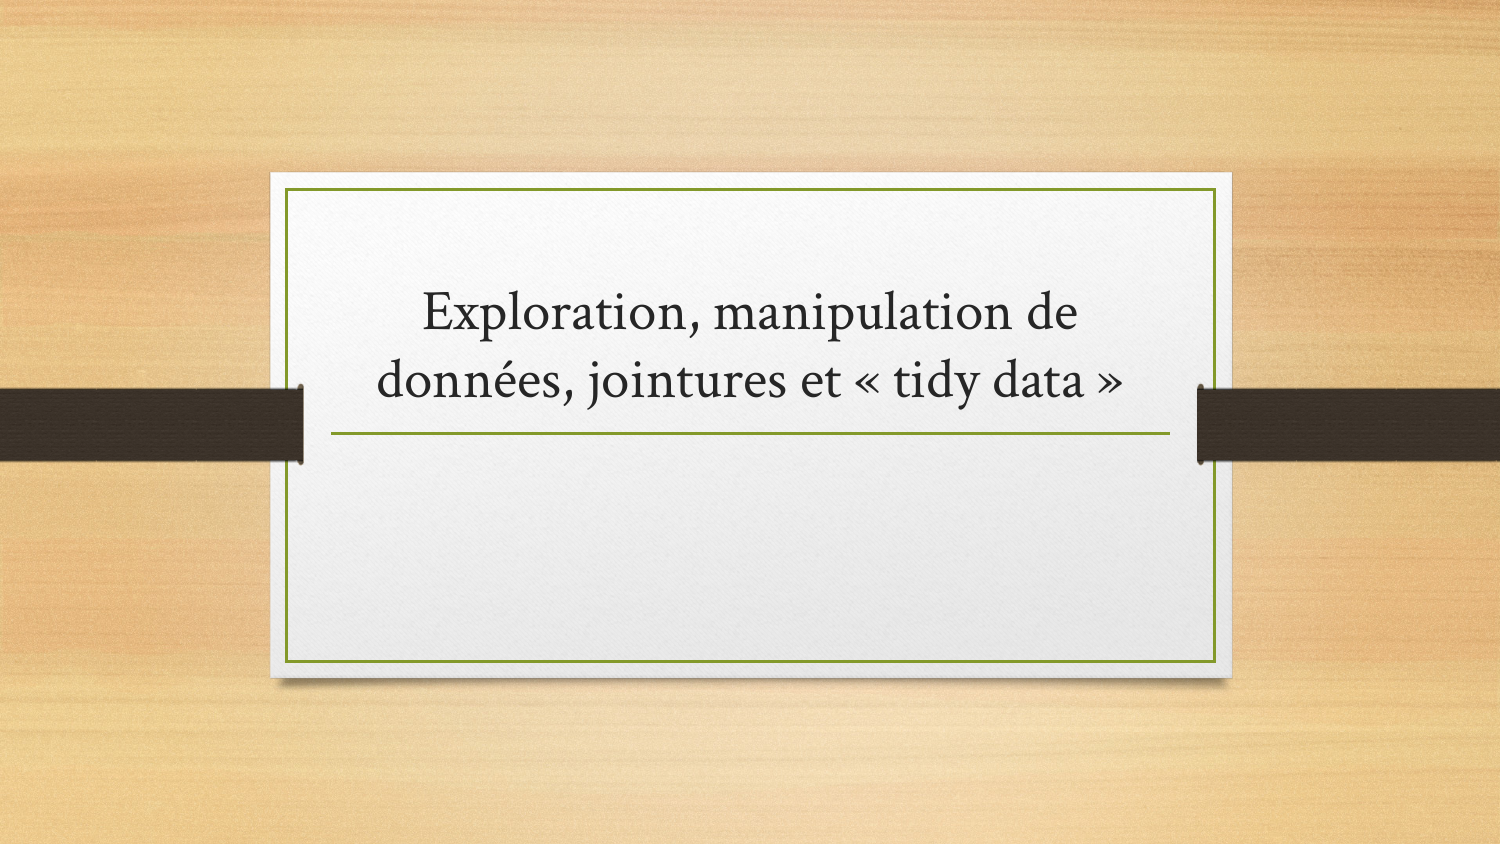

# Exploration, manipulation de données, jointures et « tidy data »